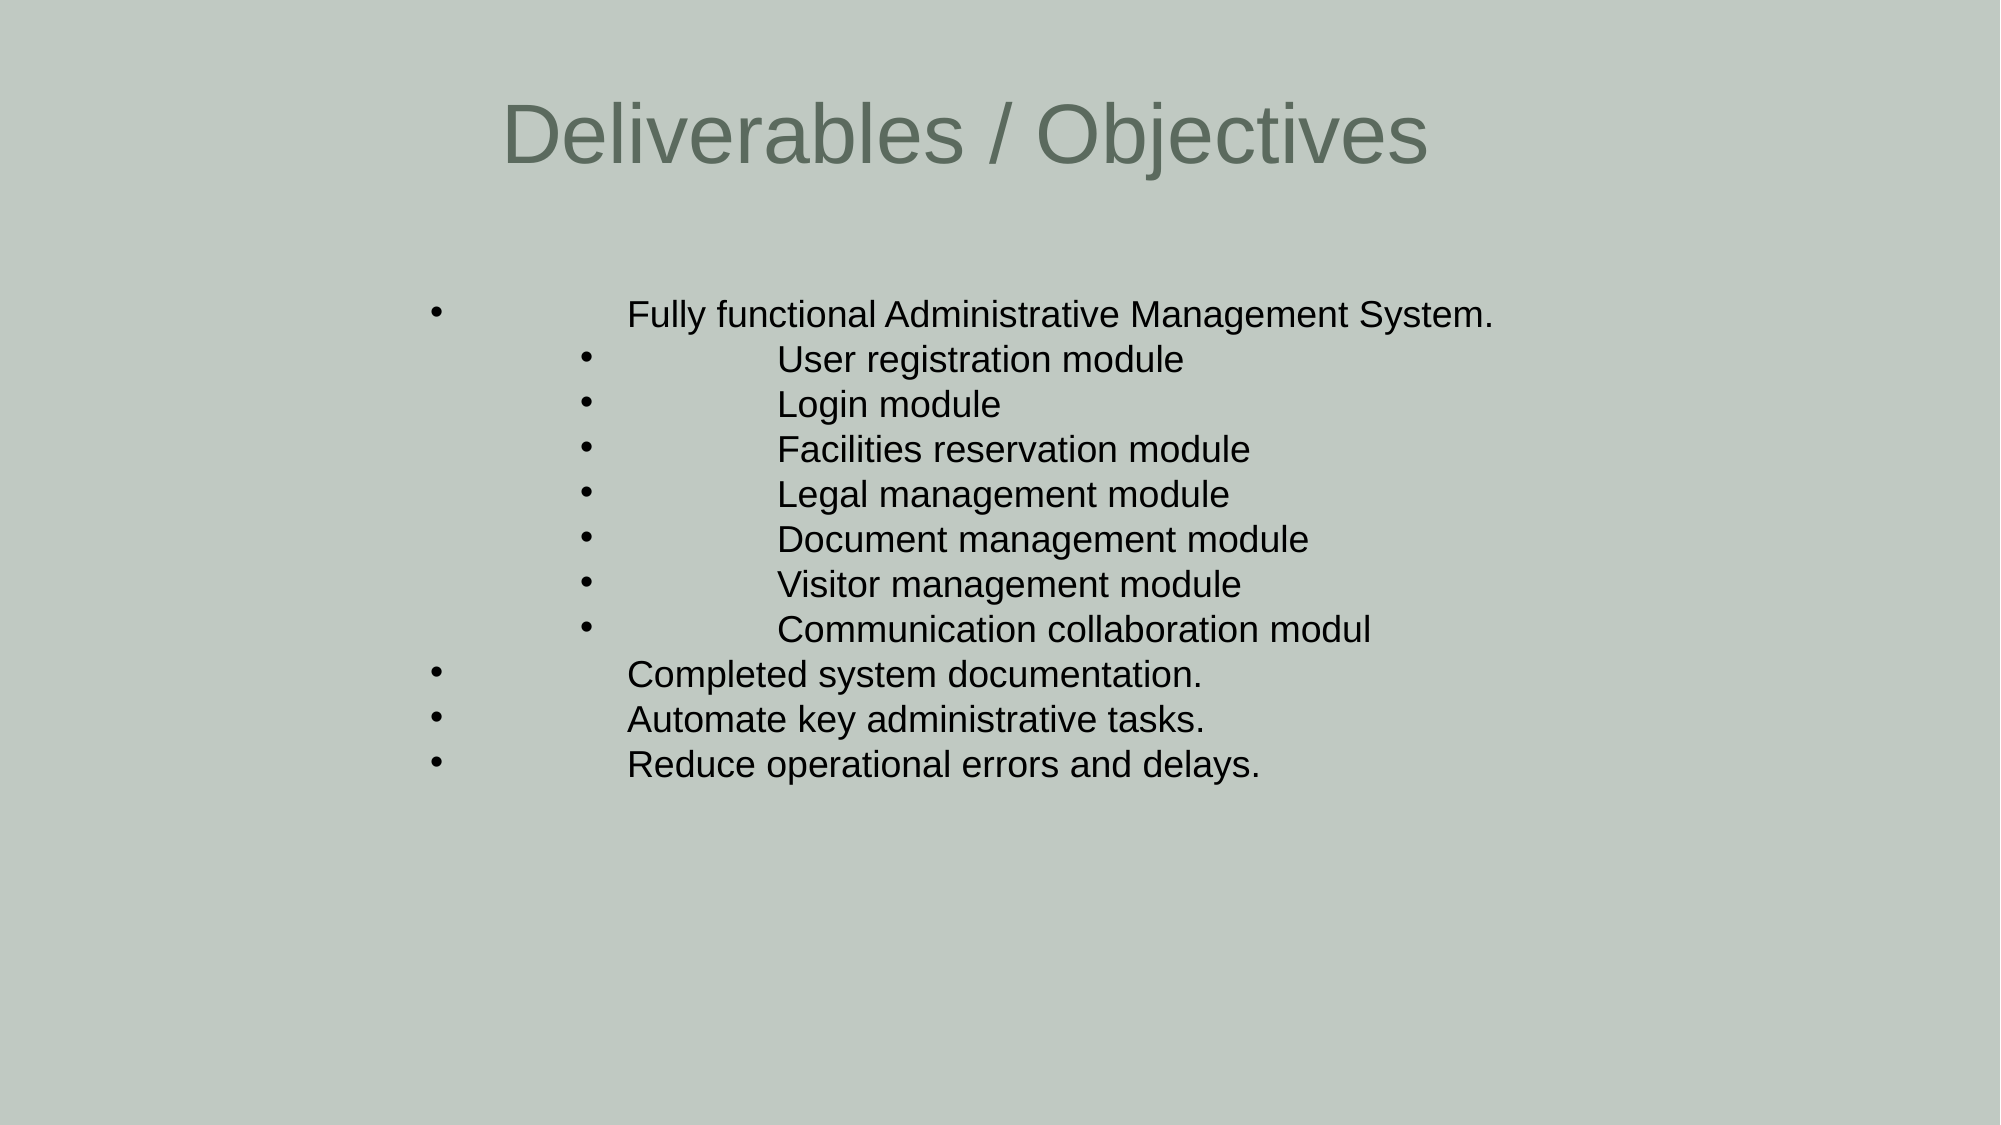

# Deliverables / Objectives
	Fully functional Administrative Management System.
	User registration module
	Login module
	Facilities reservation module
	Legal management module
	Document management module
	Visitor management module
	Communication collaboration modul
	Completed system documentation.
 	Automate key administrative tasks.
	Reduce operational errors and delays.